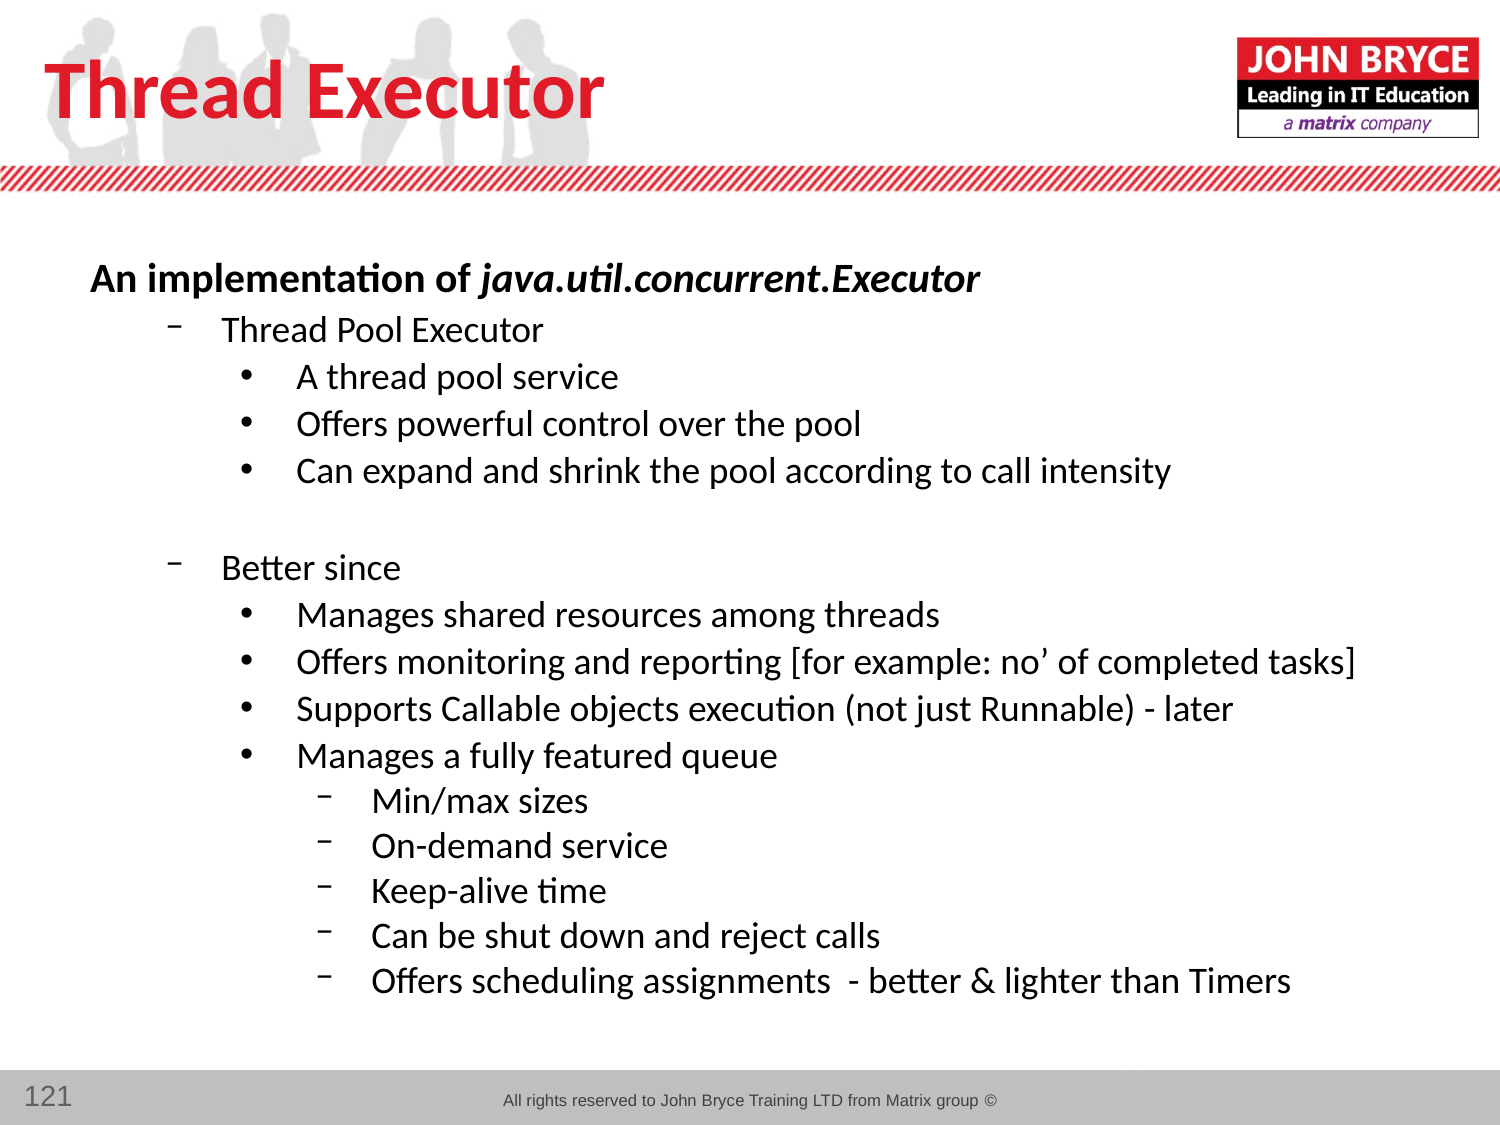

# Thread Executor
An implementation of java.util.concurrent.Executor
Thread Pool Executor
A thread pool service
Offers powerful control over the pool
Can expand and shrink the pool according to call intensity

Better since
Manages shared resources among threads
Offers monitoring and reporting [for example: no’ of completed tasks]
Supports Callable objects execution (not just Runnable) - later
Manages a fully featured queue
Min/max sizes
On-demand service
Keep-alive time
Can be shut down and reject calls
Offers scheduling assignments  - better & lighter than Timers